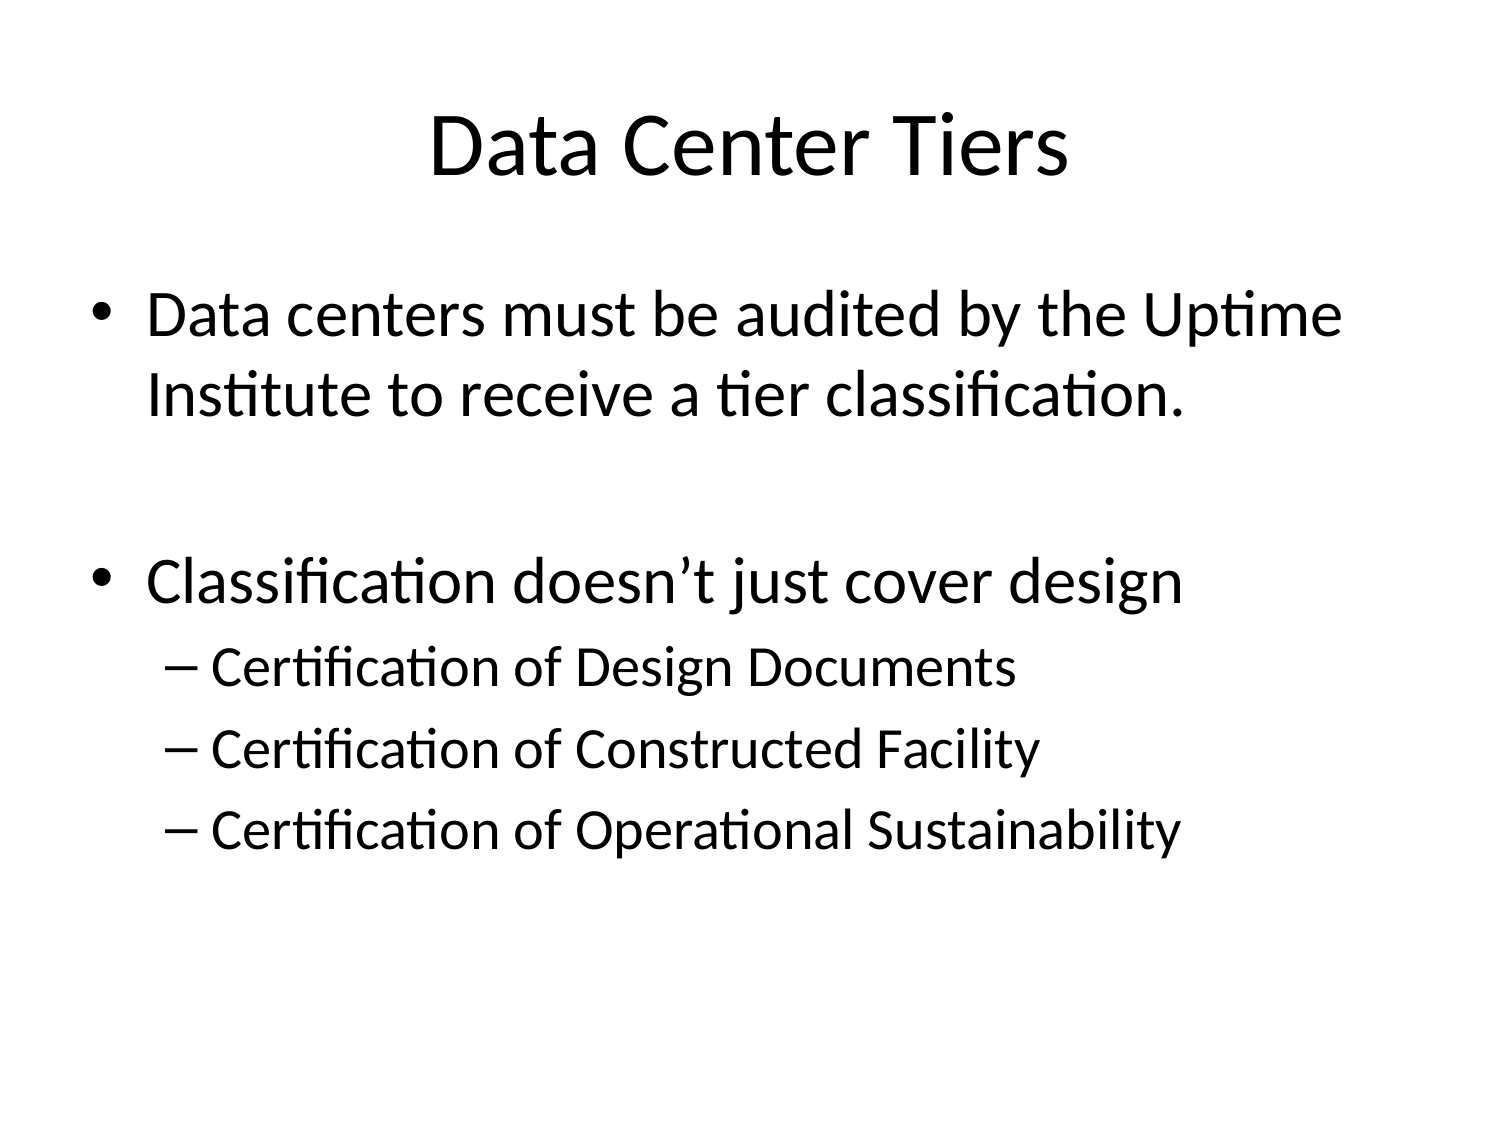

# Data Center Tiers
Data centers must be audited by the Uptime Institute to receive a tier classification.

Classification doesn’t just cover design
Certification of Design Documents
Certification of Constructed Facility
Certification of Operational Sustainability